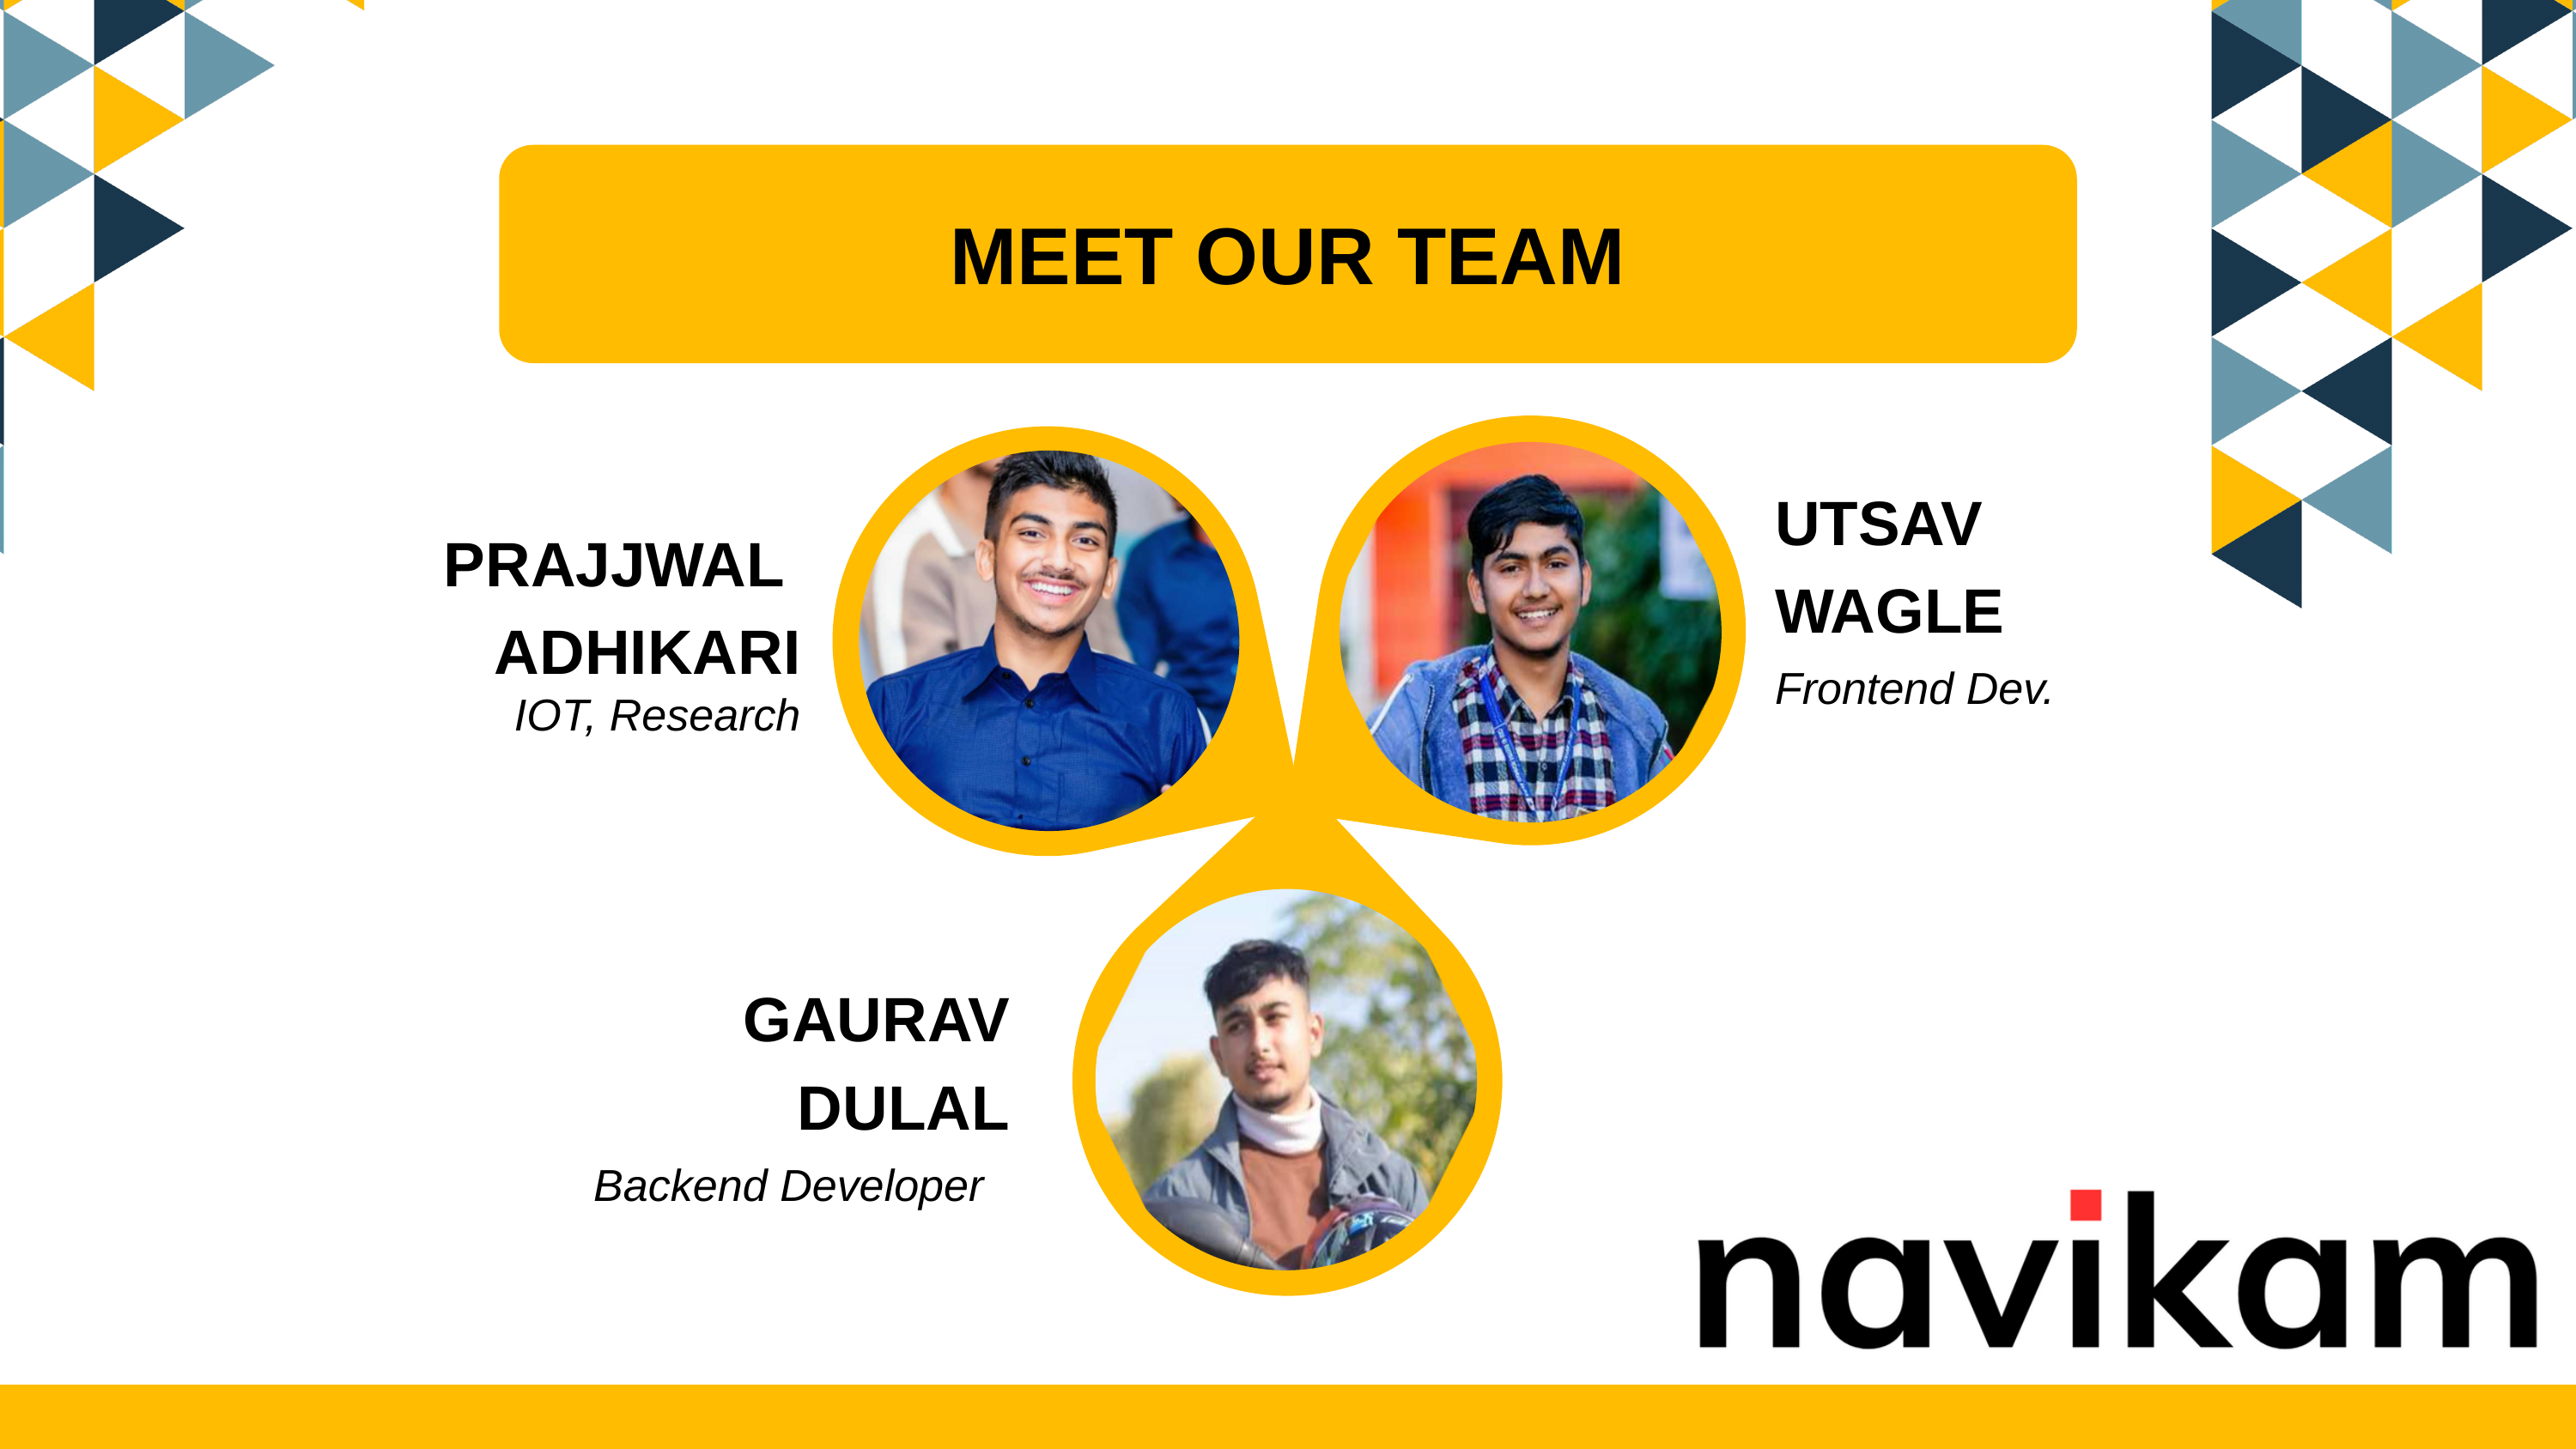

MEET OUR TEAM

UTSAV
WAGLE

PRAJJWAL
ADHIKARI
Frontend Dev.
IOT, Research

GAURAV
 DULAL

Backend Developer